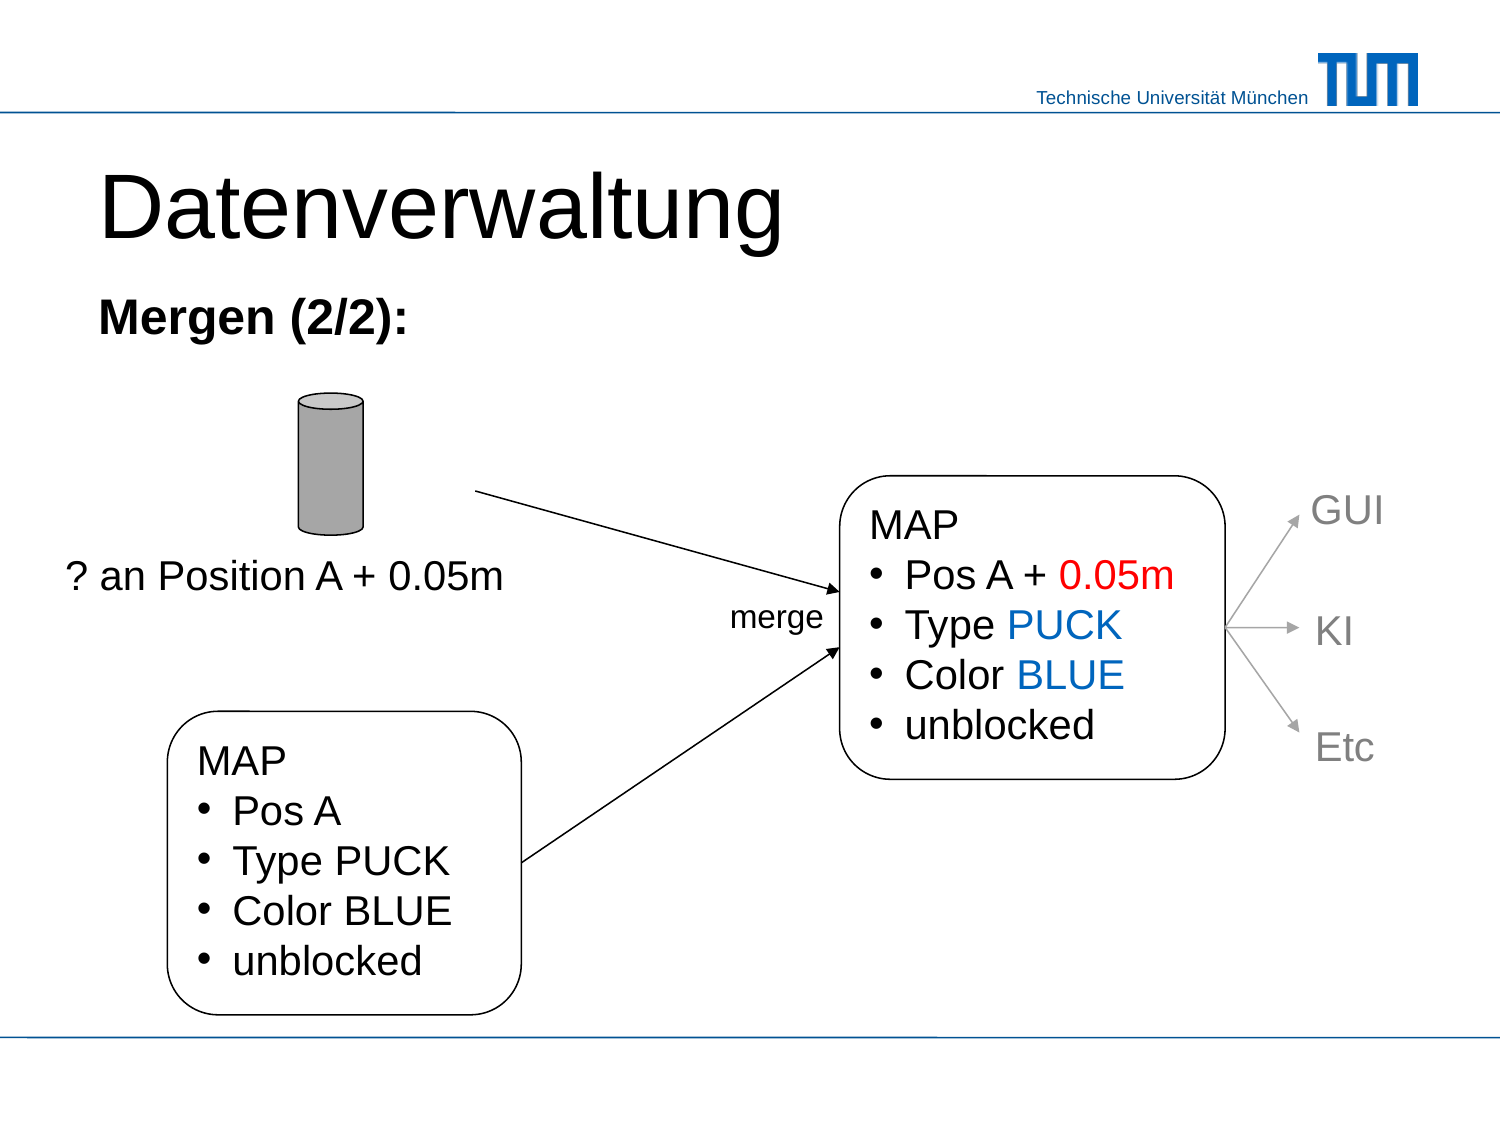

Datenverwaltung
Mergen (2/2):

MAP
Pos A + 0.05m
Type PUCK
Color BLUE
unblocked
GUI

? an Position A + 0.05m
merge
KI

MAP
Pos A
Type PUCK
Color BLUE
unblocked
Etc